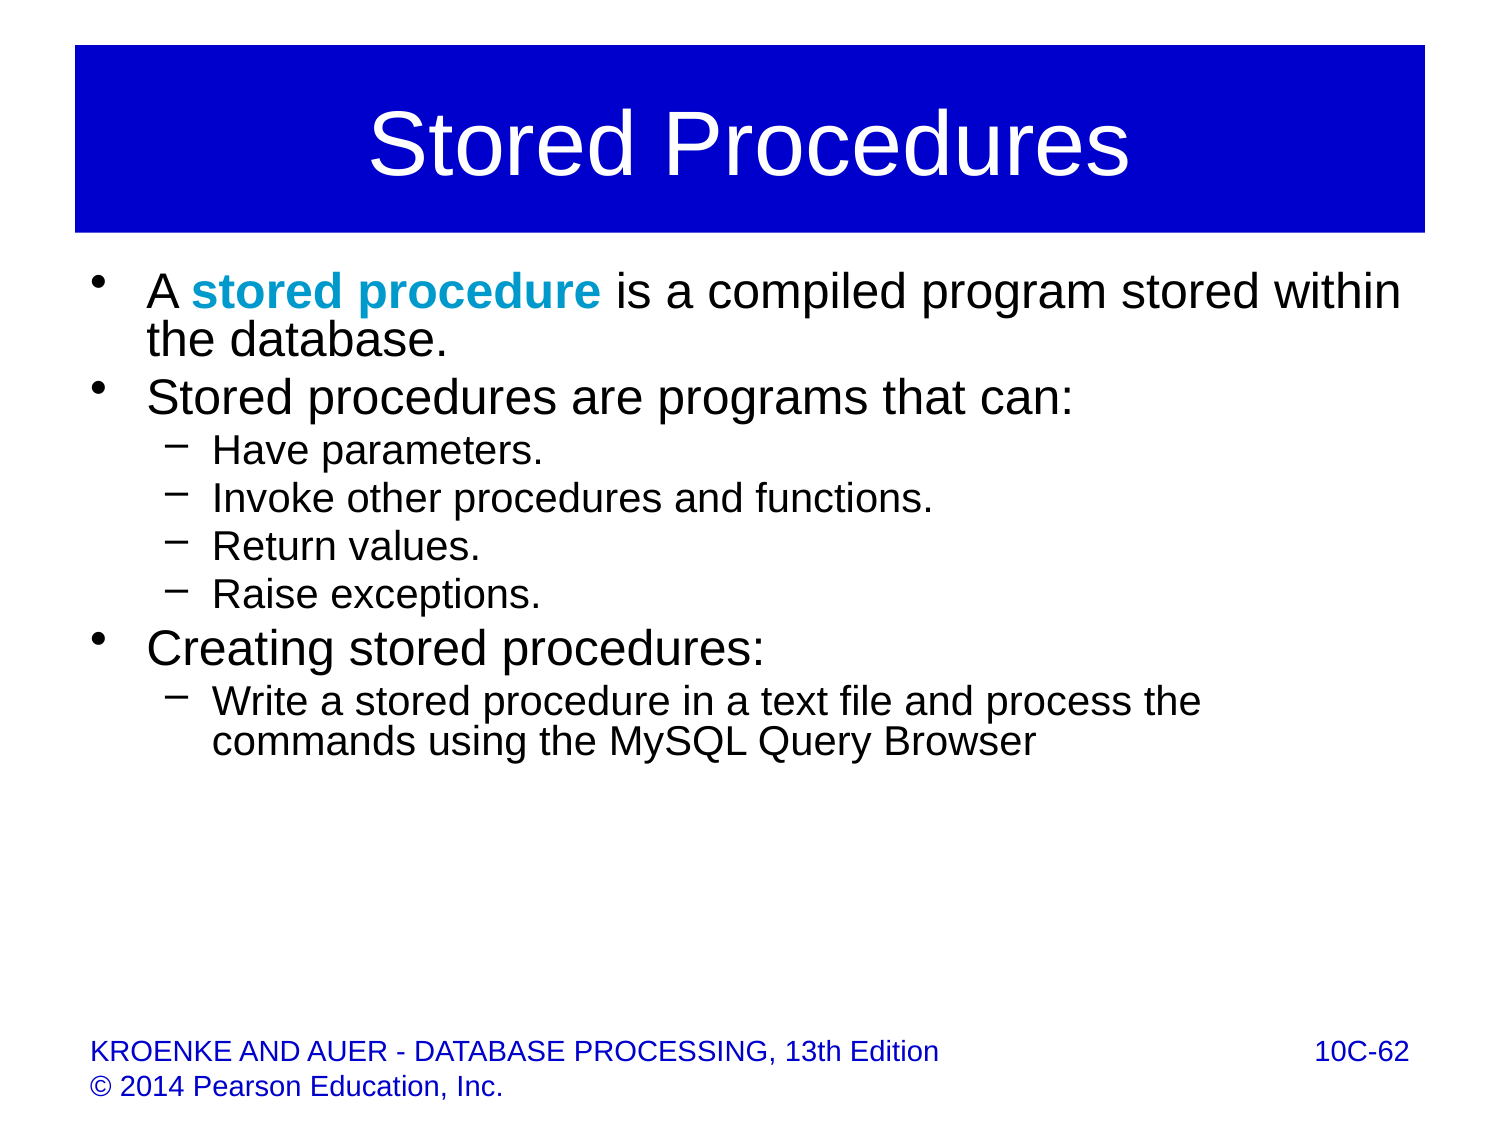

A stored procedure is a compiled program stored within the database.
Stored procedures are programs that can:
Have parameters.
Invoke other procedures and functions.
Return values.
Raise exceptions.
Creating stored procedures:
Write a stored procedure in a text file and process the commands using the MySQL Query Browser
# Stored Procedures
10C-62

KROENKE AND AUER - DATABASE PROCESSING, 13th Edition  © 2014 Pearson Education, Inc.